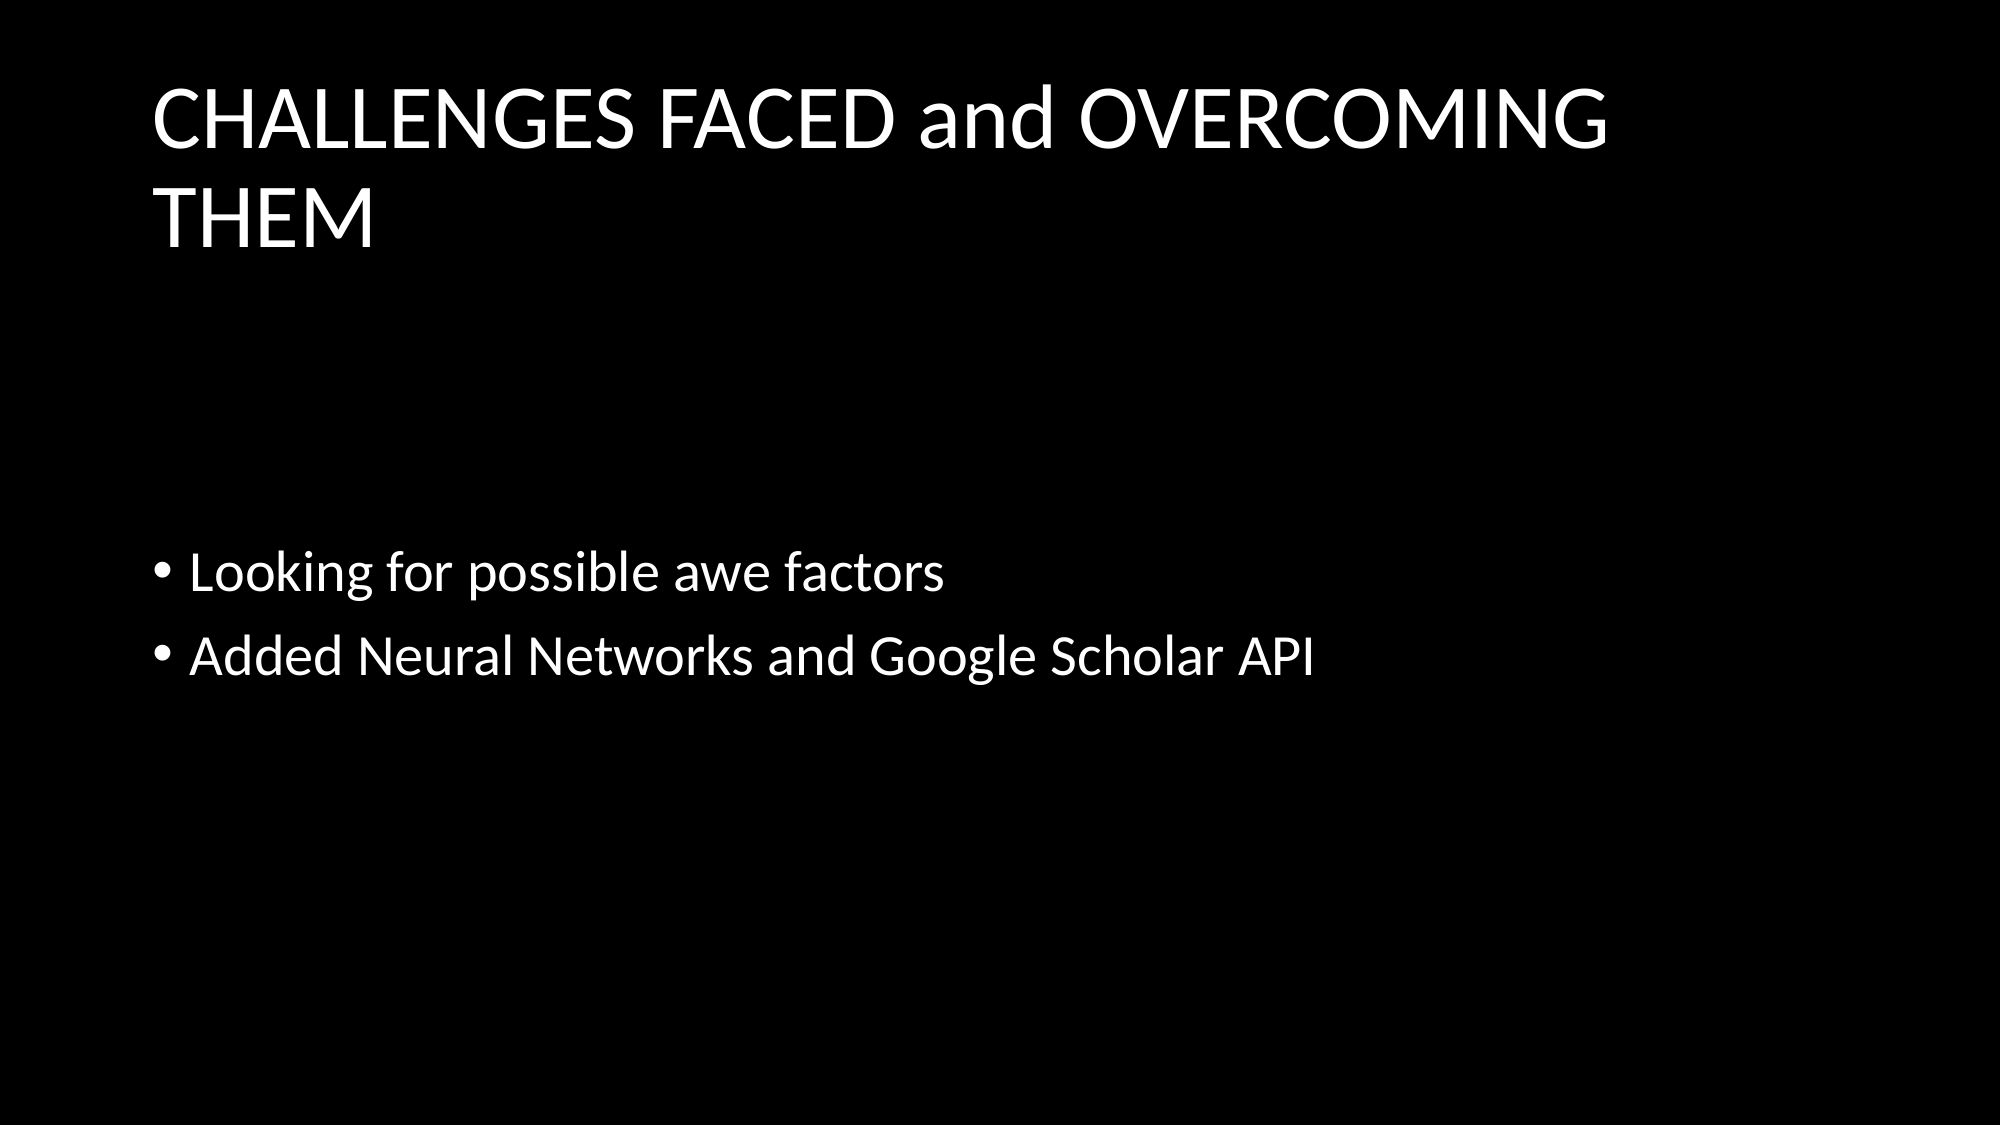

# CHALLENGES FACED and OVERCOMING THEM
Looking for possible awe factors
Added Neural Networks and Google Scholar API